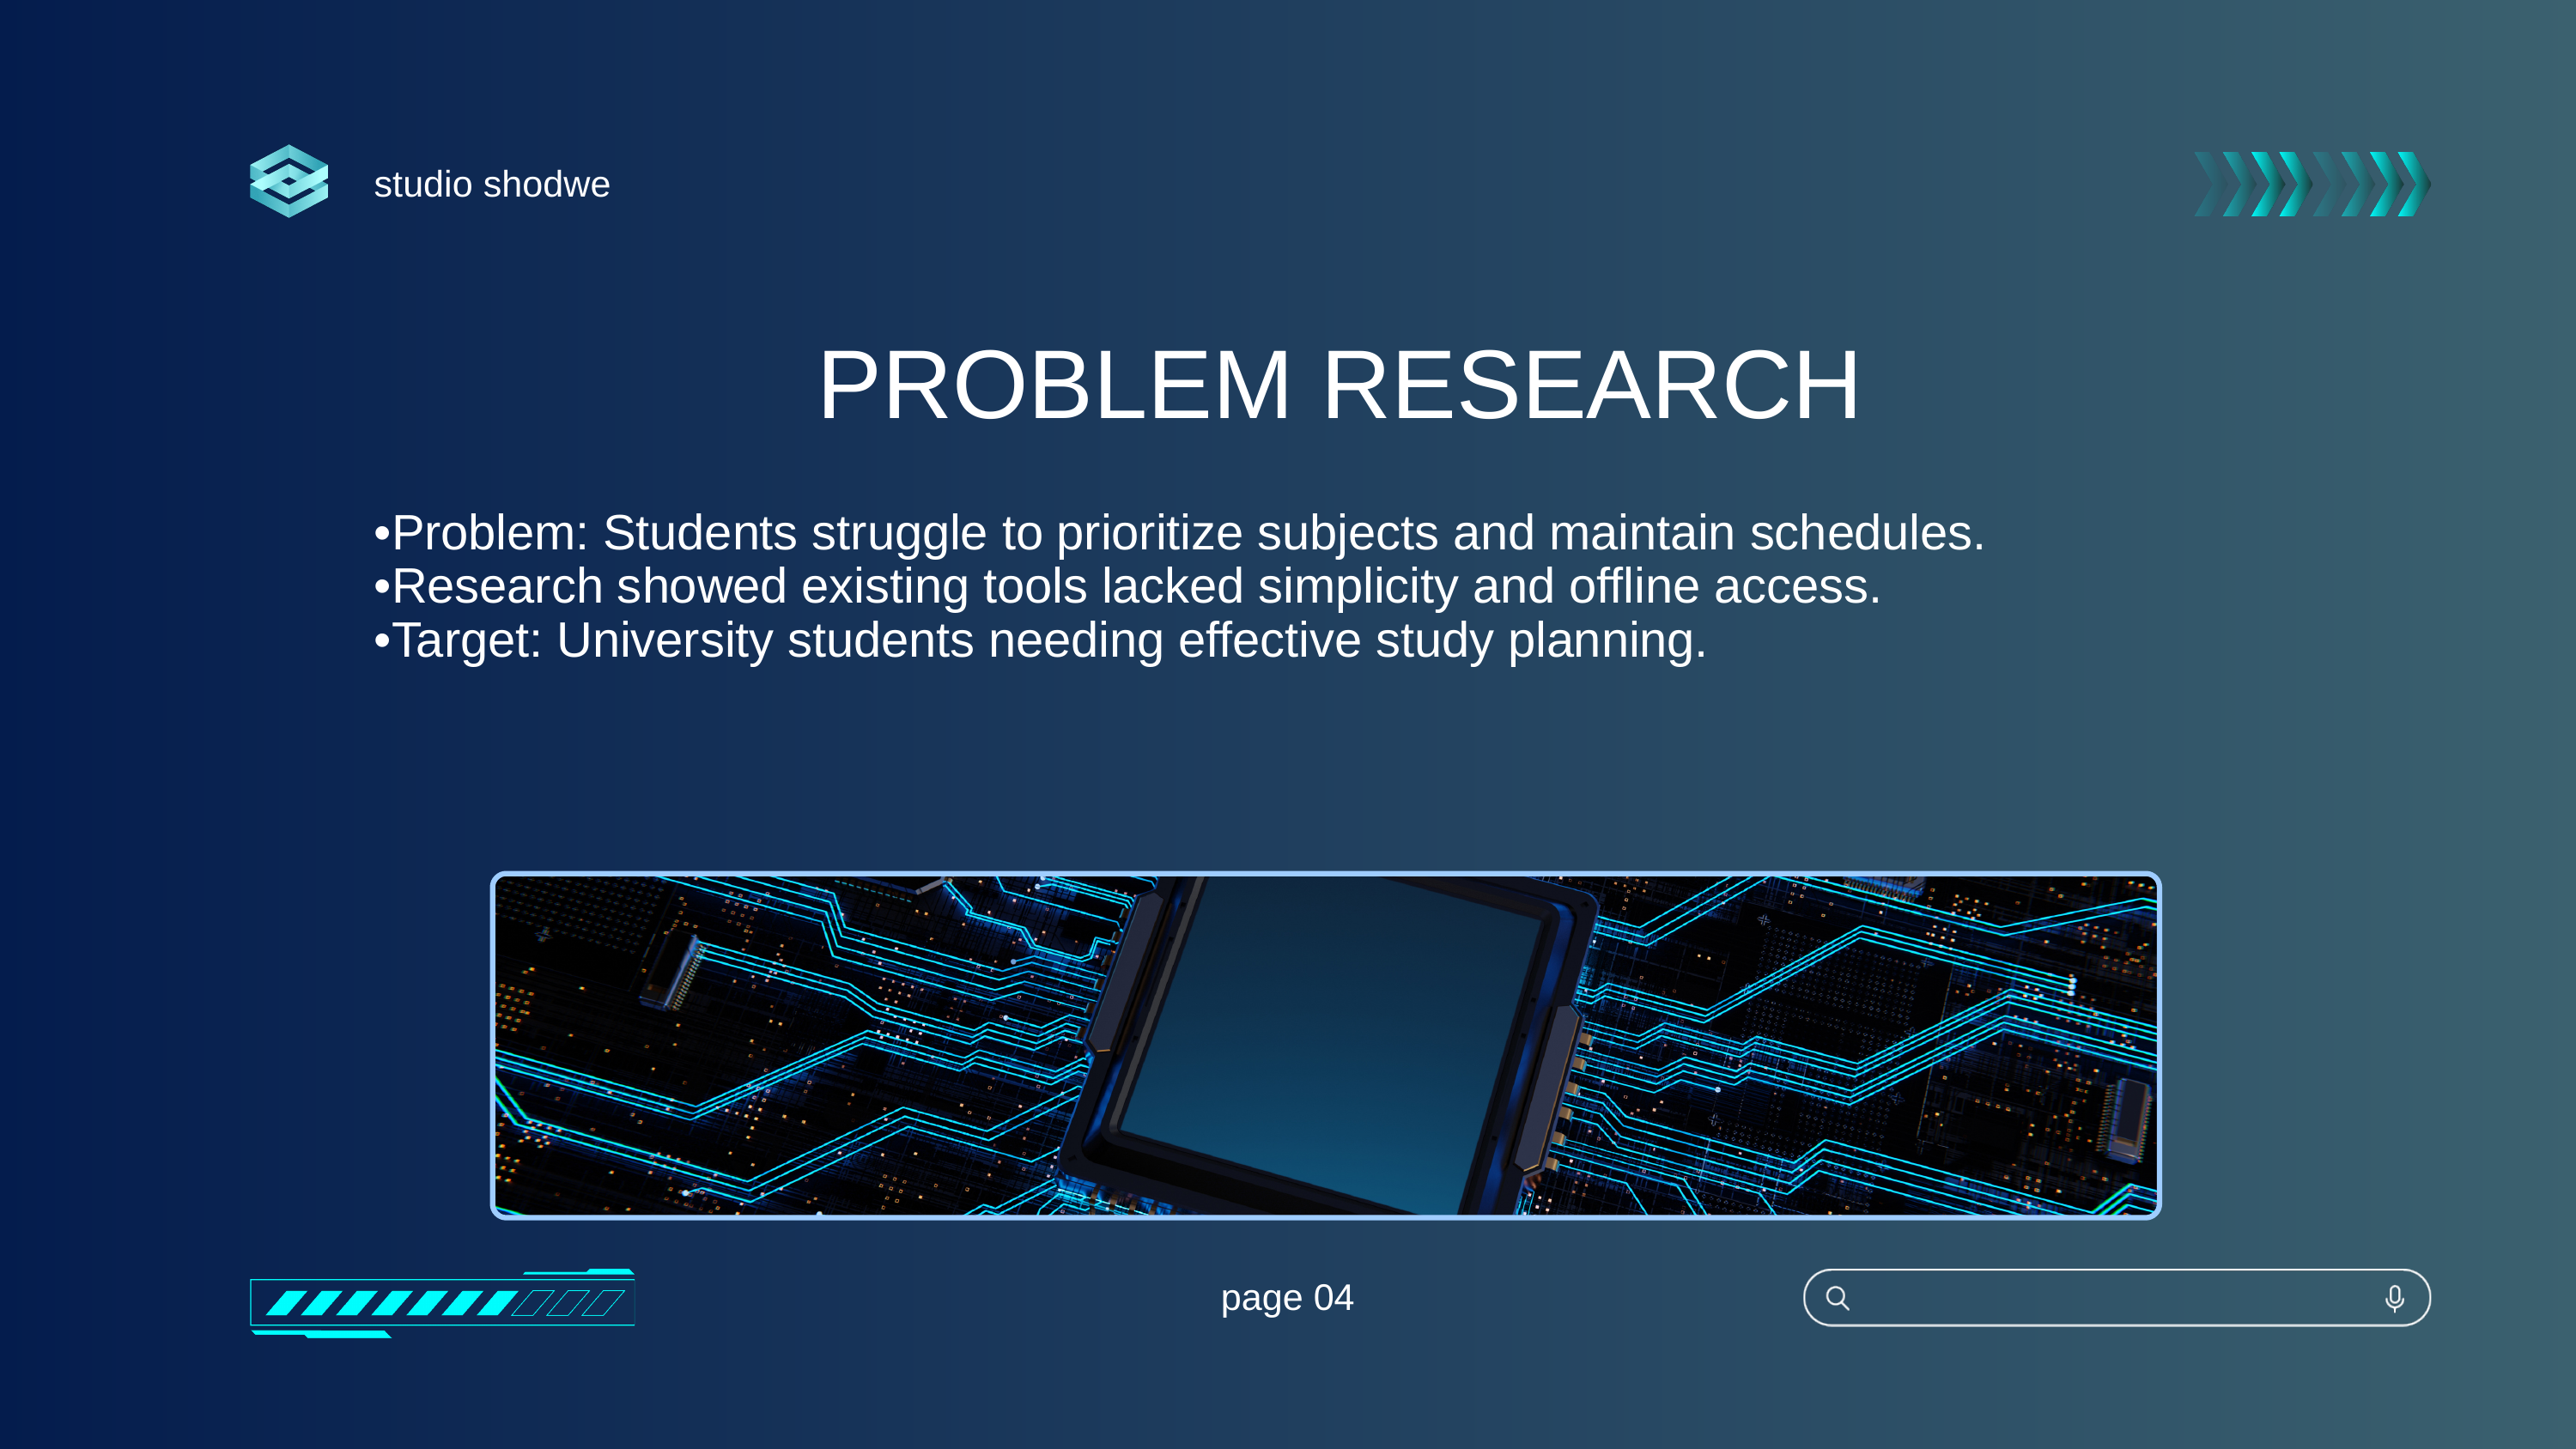

studio shodwe
PROBLEM RESEARCH
•Problem: Students struggle to prioritize subjects and maintain schedules.
•Research showed existing tools lacked simplicity and offline access.
•Target: University students needing effective study planning.

page 04